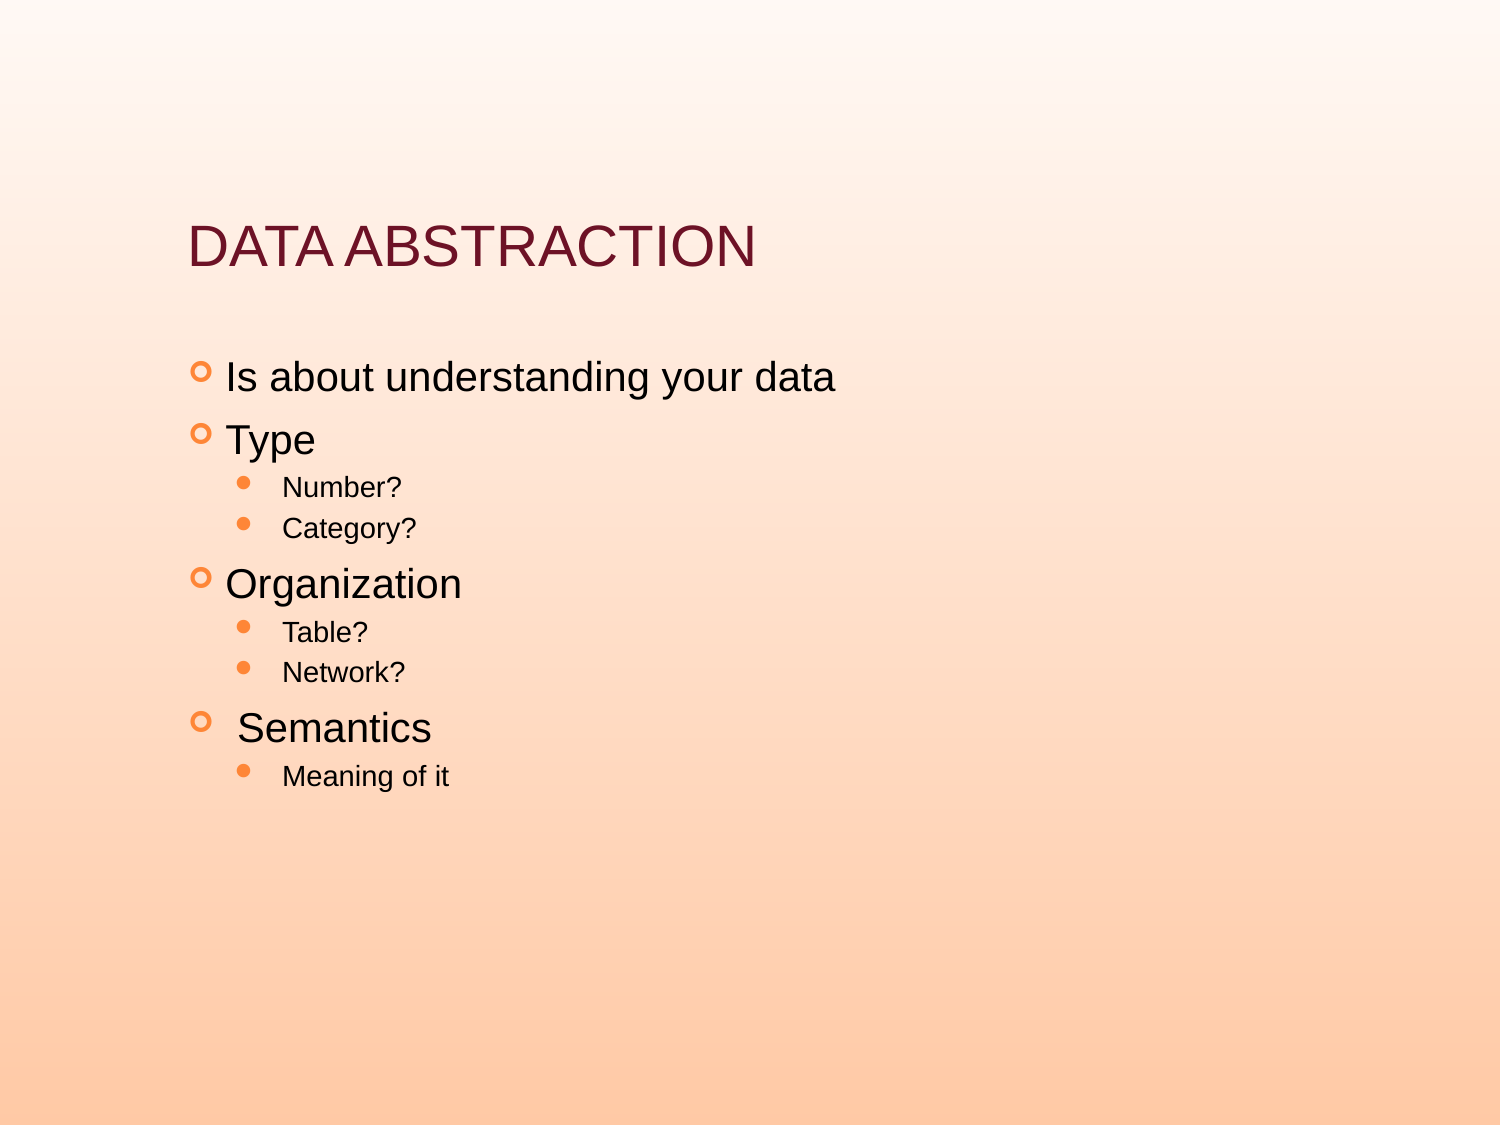

# Data abstraction
Is about understanding your data
Type
Number?
Category?
Organization
Table?
Network?
 Semantics
Meaning of it
71